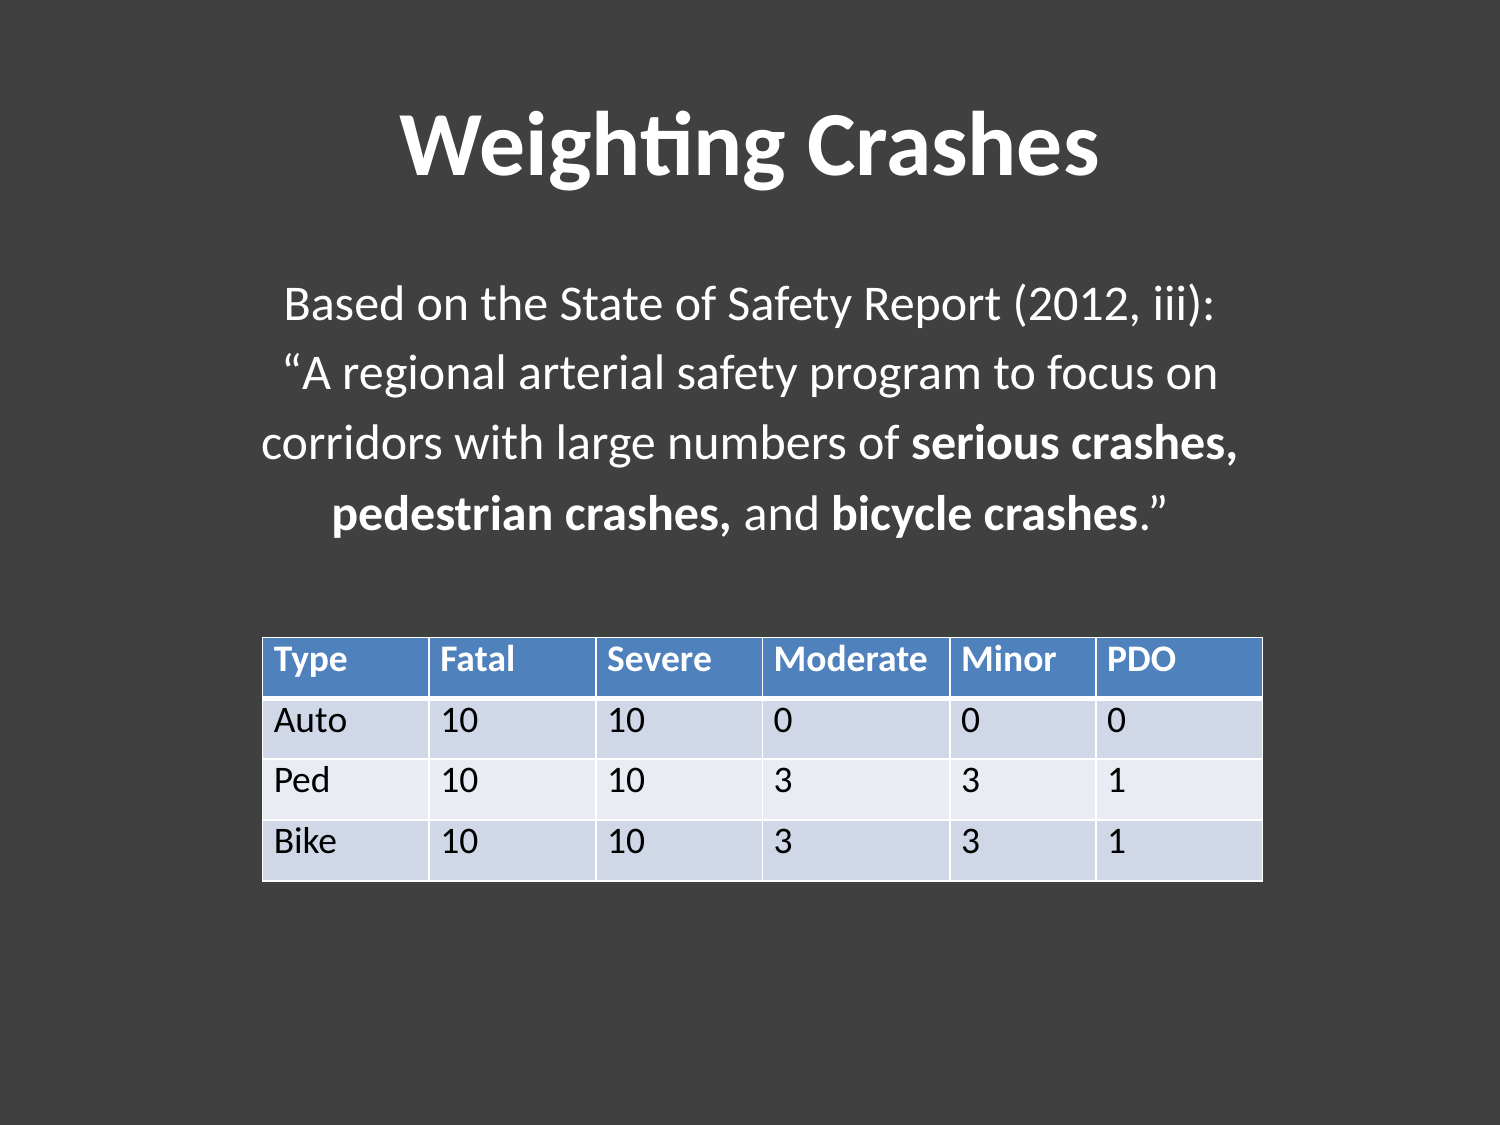

# Weighting Crashes
Based on the State of Safety Report (2012, iii):
“A regional arterial safety program to focus on
corridors with large numbers of serious crashes,
pedestrian crashes, and bicycle crashes.”

| Type | Fatal | Severe | Moderate | Minor | PDO |
| --- | --- | --- | --- | --- | --- |
| Auto | 10 | 10 | 0 | 0 | 0 |
| Ped | 10 | 10 | 3 | 3 | 1 |
| Bike | 10 | 10 | 3 | 3 | 1 |